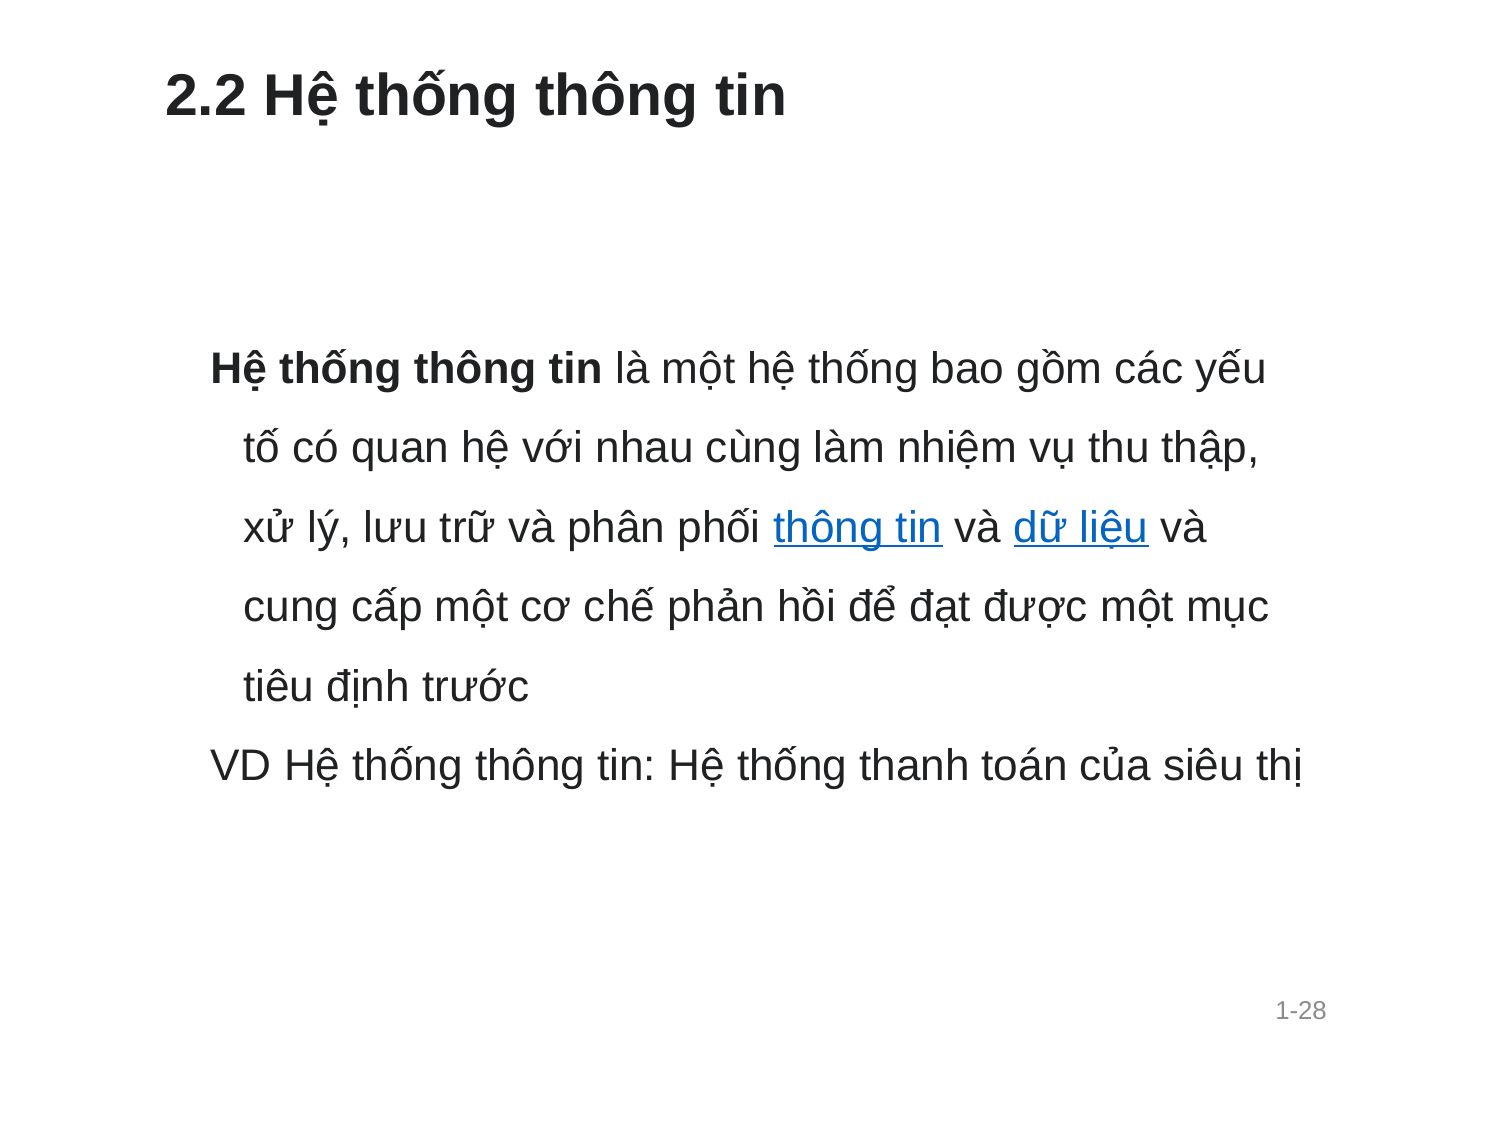

# 2.2 Hệ thống thông tin
Hệ thống thông tin là một hệ thống bao gồm các yếu tố có quan hệ với nhau cùng làm nhiệm vụ thu thập, xử lý, lưu trữ và phân phối thông tin và dữ liệu và cung cấp một cơ chế phản hồi để đạt được một mục tiêu định trước
VD Hệ thống thông tin: Hệ thống thanh toán của siêu thị
1-28